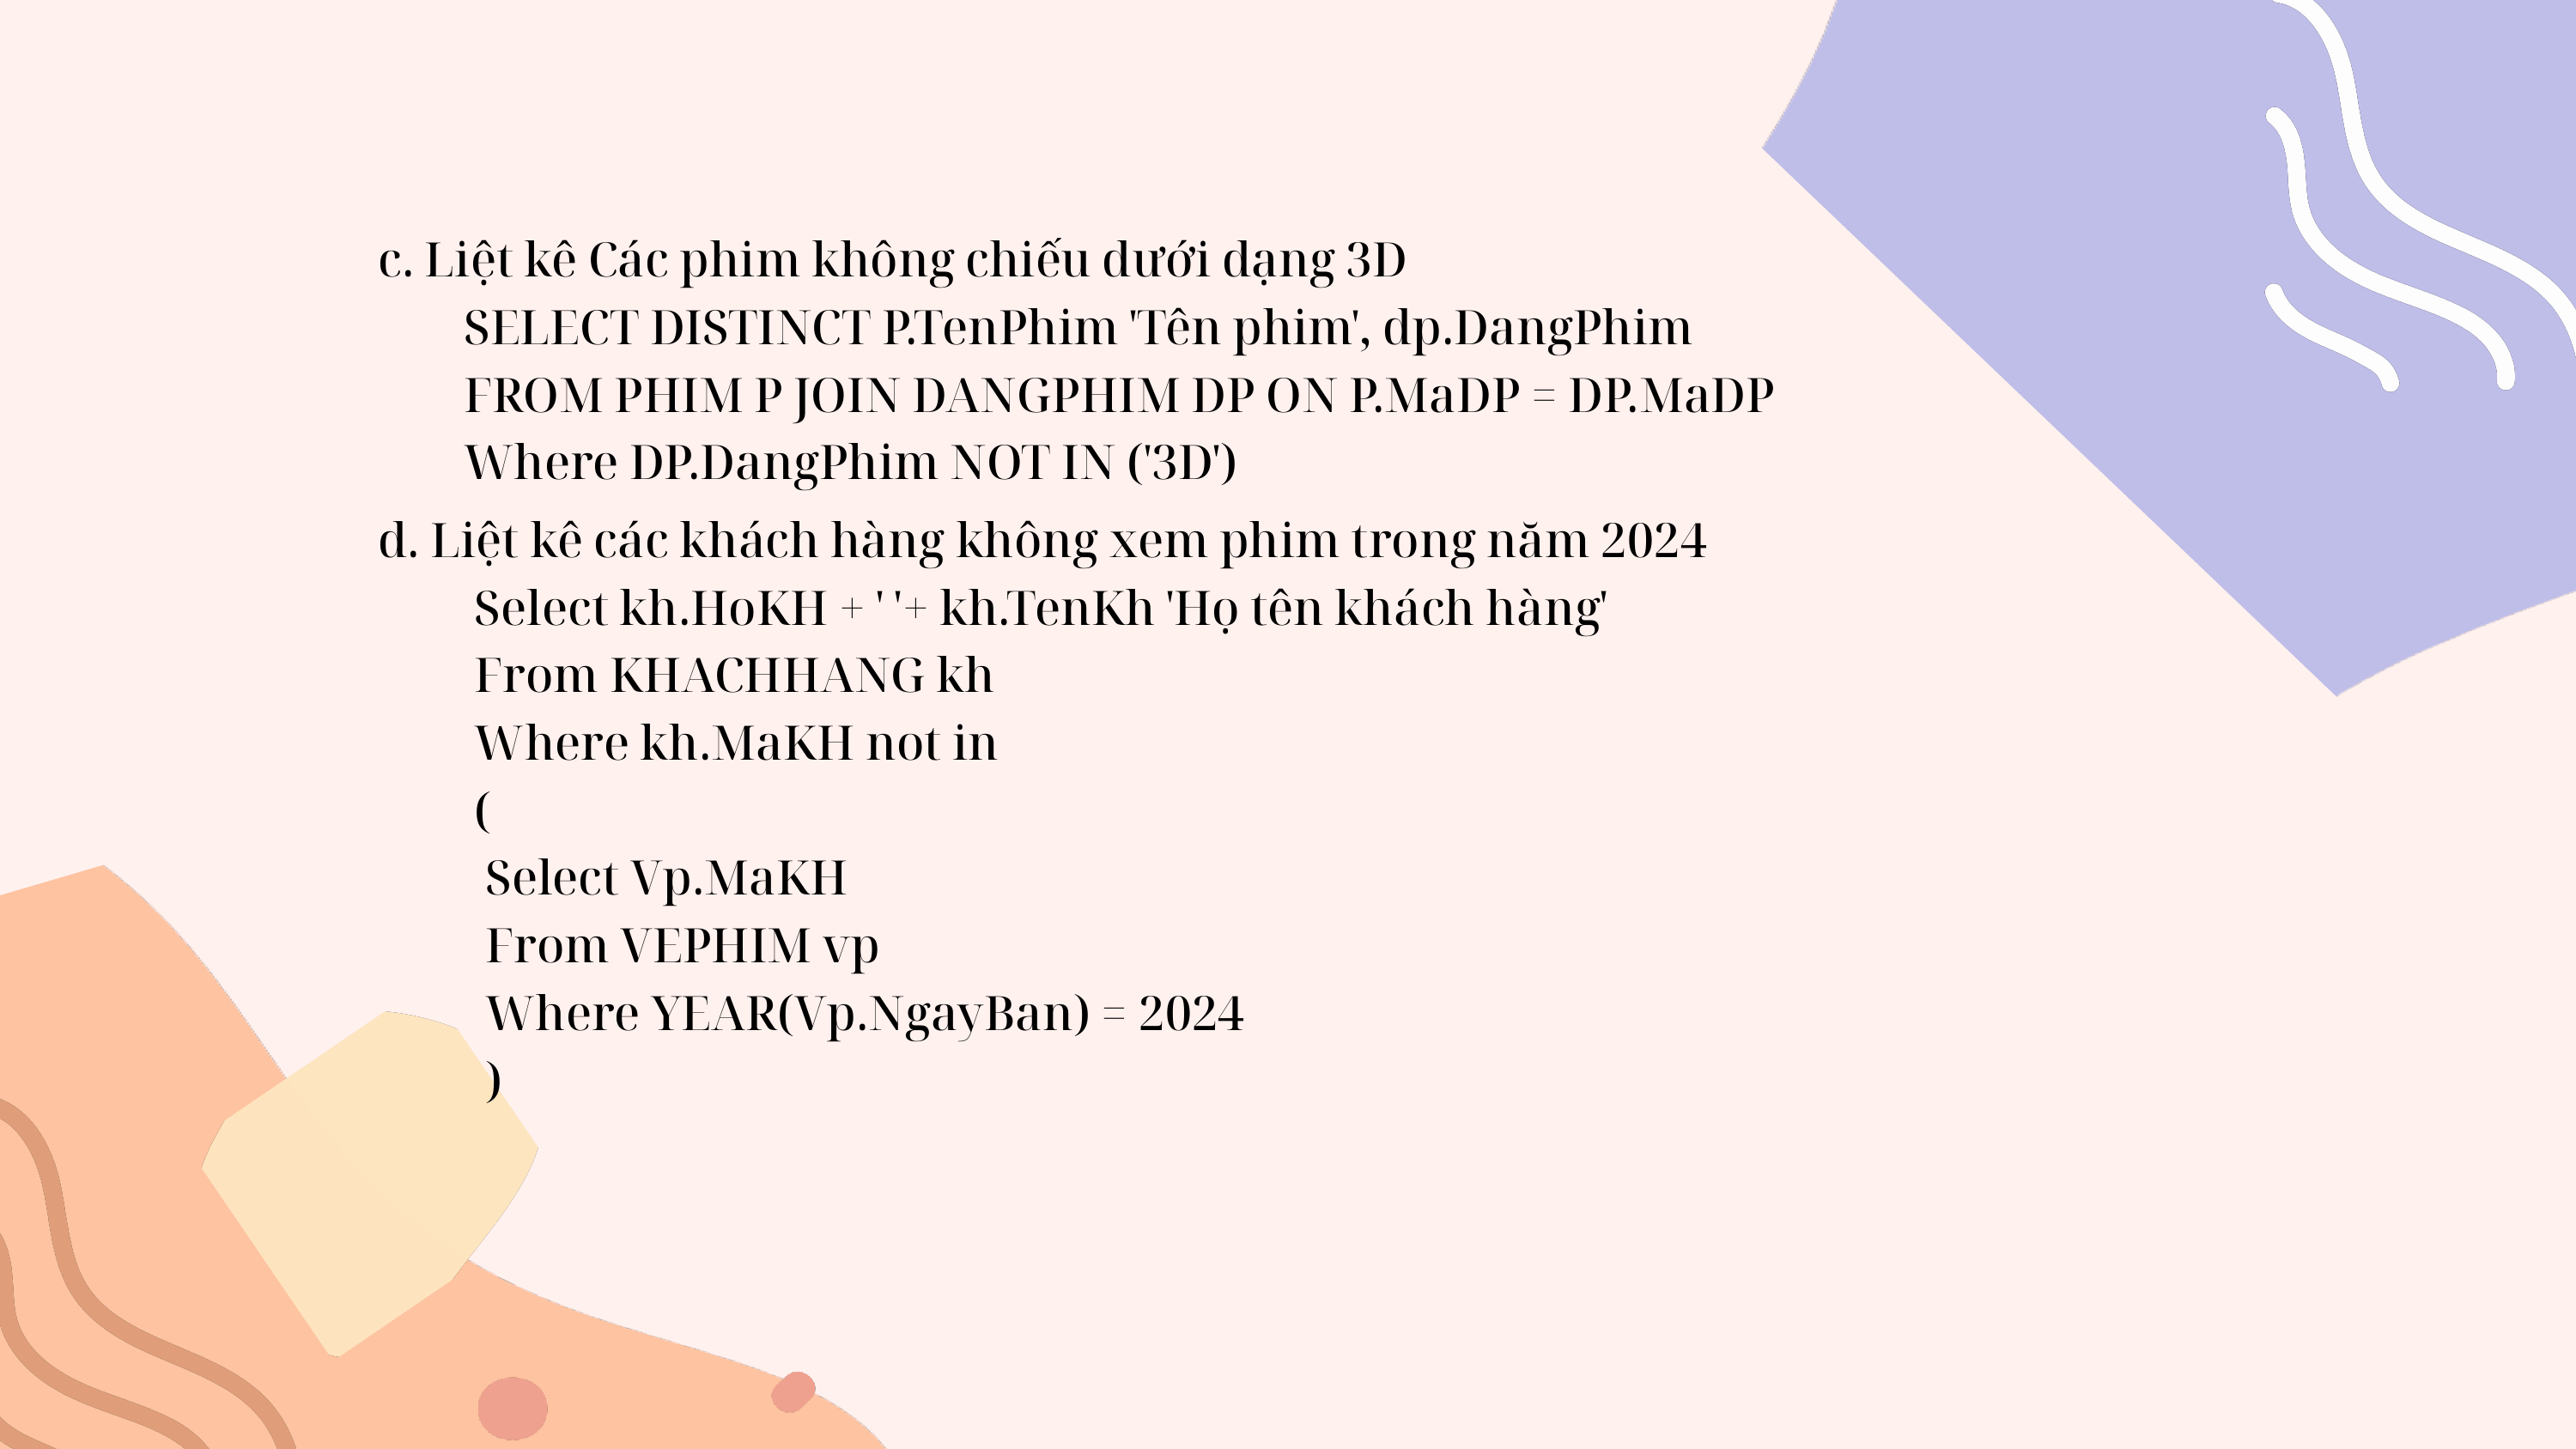

c. Liệt kê Các phim không chiếu dưới dạng 3D
        SELECT DISTINCT P.TenPhim 'Tên phim', dp.DangPhim
        FROM PHIM P JOIN DANGPHIM DP ON P.MaDP = DP.MaDP
        Where DP.DangPhim NOT IN ('3D')
d. Liệt kê các khách hàng không xem phim trong năm 2024
         Select kh.HoKH + ' '+ kh.TenKh 'Họ tên khách hàng'
         From KHACHHANG kh
         Where kh.MaKH not in
         (
          Select Vp.MaKH
          From VEPHIM vp
          Where YEAR(Vp.NgayBan) = 2024
          )